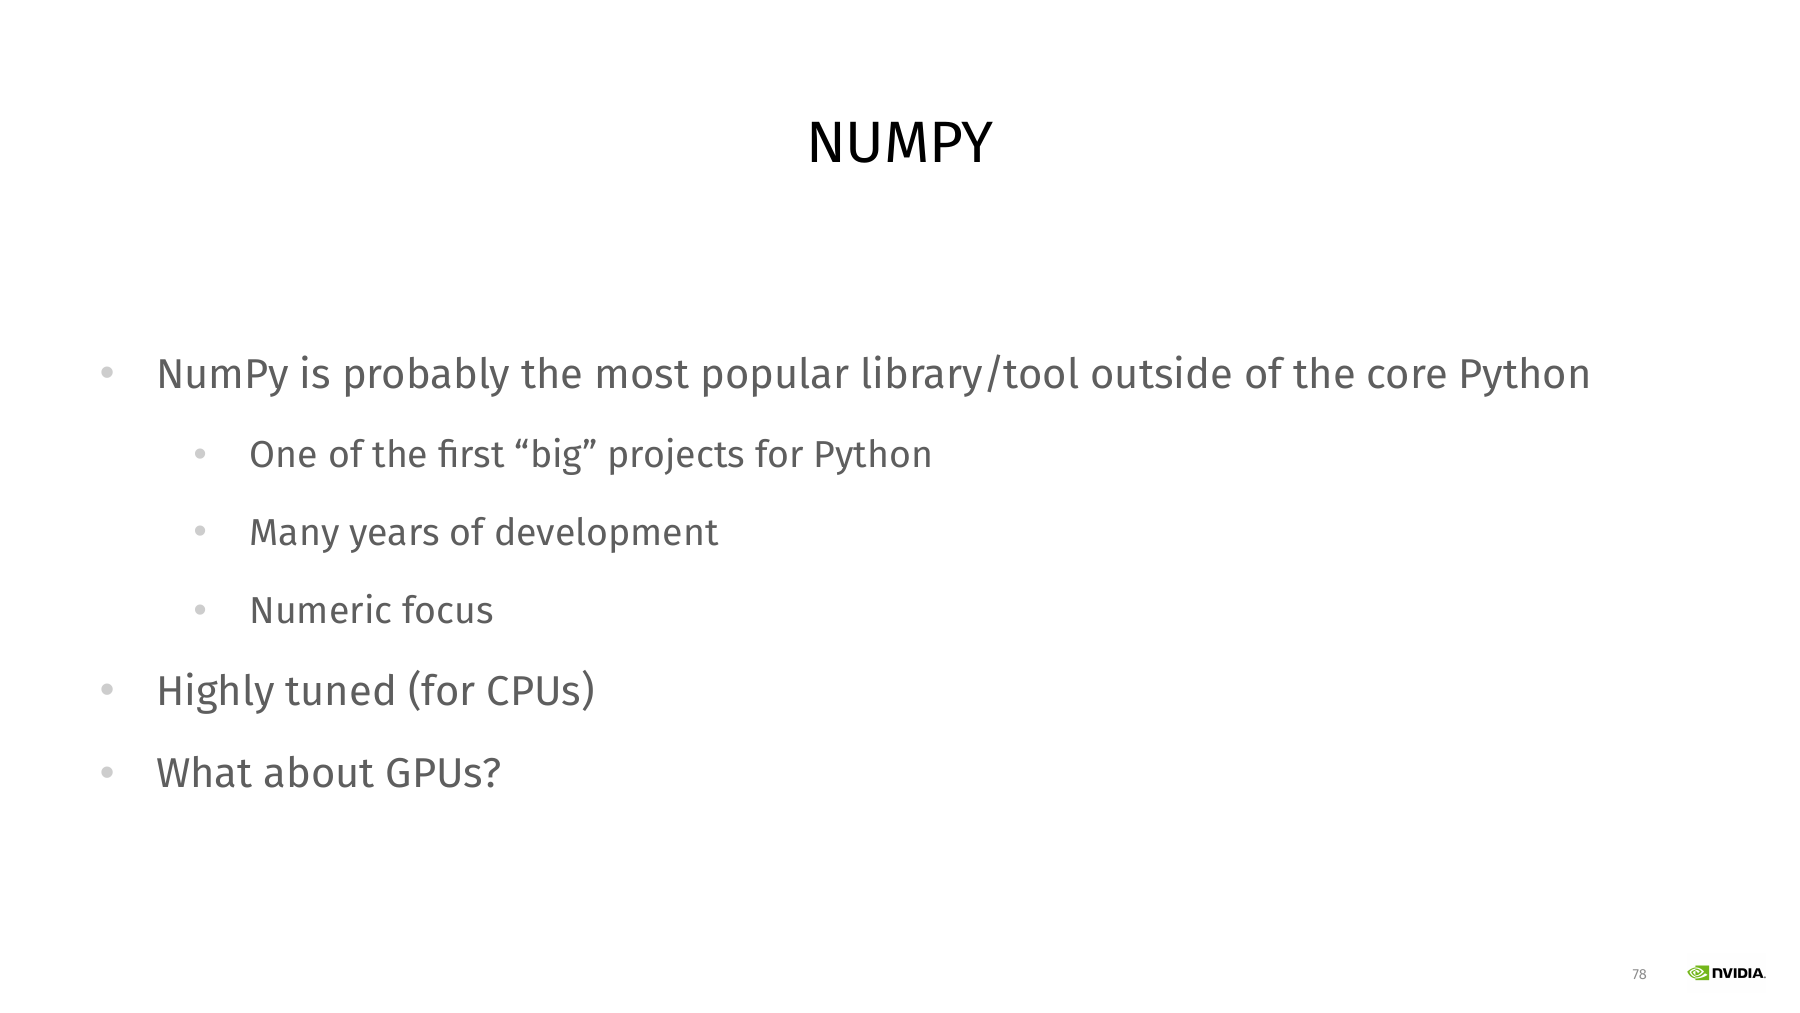

# Numpy

NumPy is probably the most popular library/tool outside of the core Python
One of the first “big” projects for Python
Many years of development
Numeric focus
Highly tuned (for CPUs)
What about GPUs?